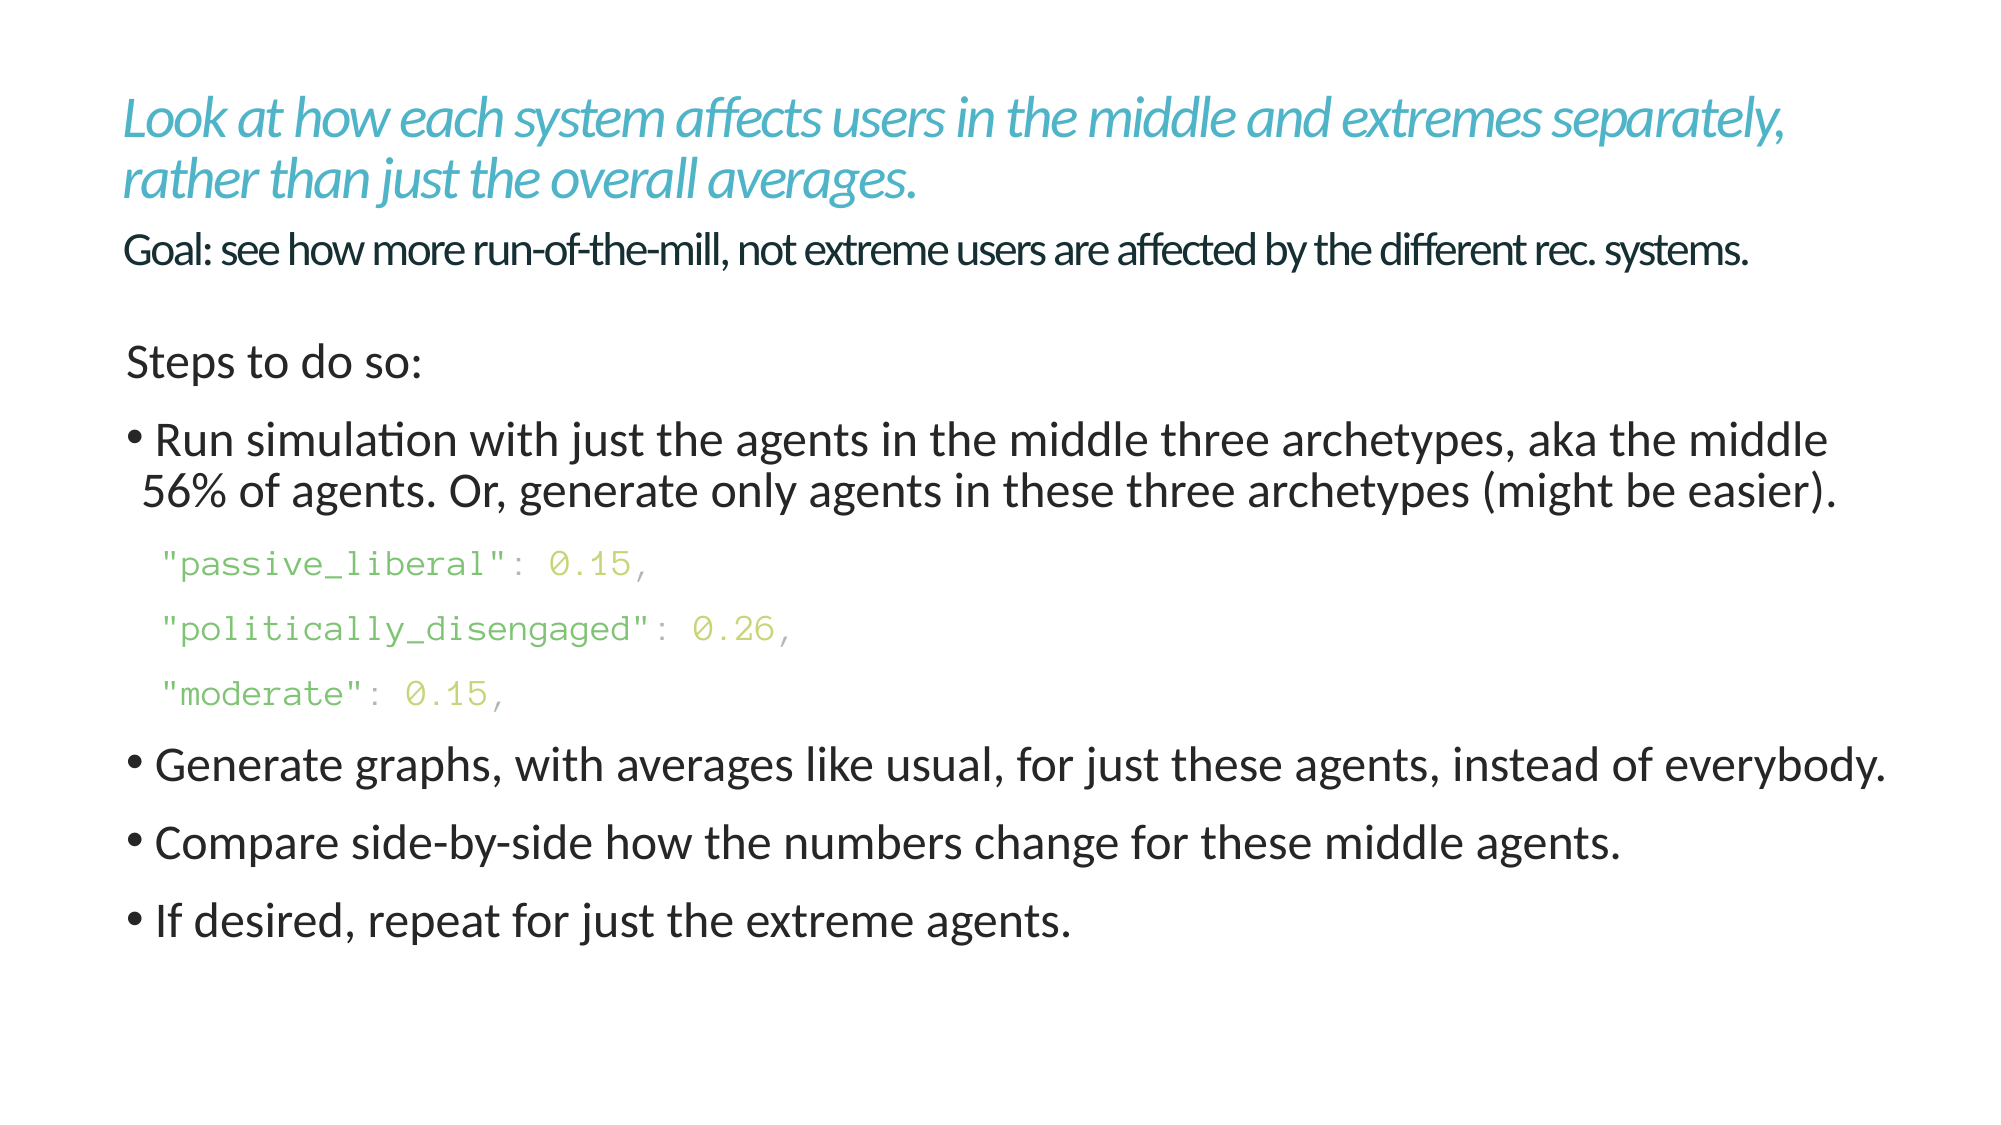

# Look at how each system affects users in the middle and extremes separately, rather than just the overall averages. Goal: see how more run-of-the-mill, not extreme users are affected by the different rec. systems.
Steps to do so:
 Run simulation with just the agents in the middle three archetypes, aka the middle 56% of agents. Or, generate only agents in these three archetypes (might be easier).
 "passive_liberal": 0.15,
 "politically_disengaged": 0.26,
 "moderate": 0.15,
 Generate graphs, with averages like usual, for just these agents, instead of everybody.
 Compare side-by-side how the numbers change for these middle agents.
 If desired, repeat for just the extreme agents.